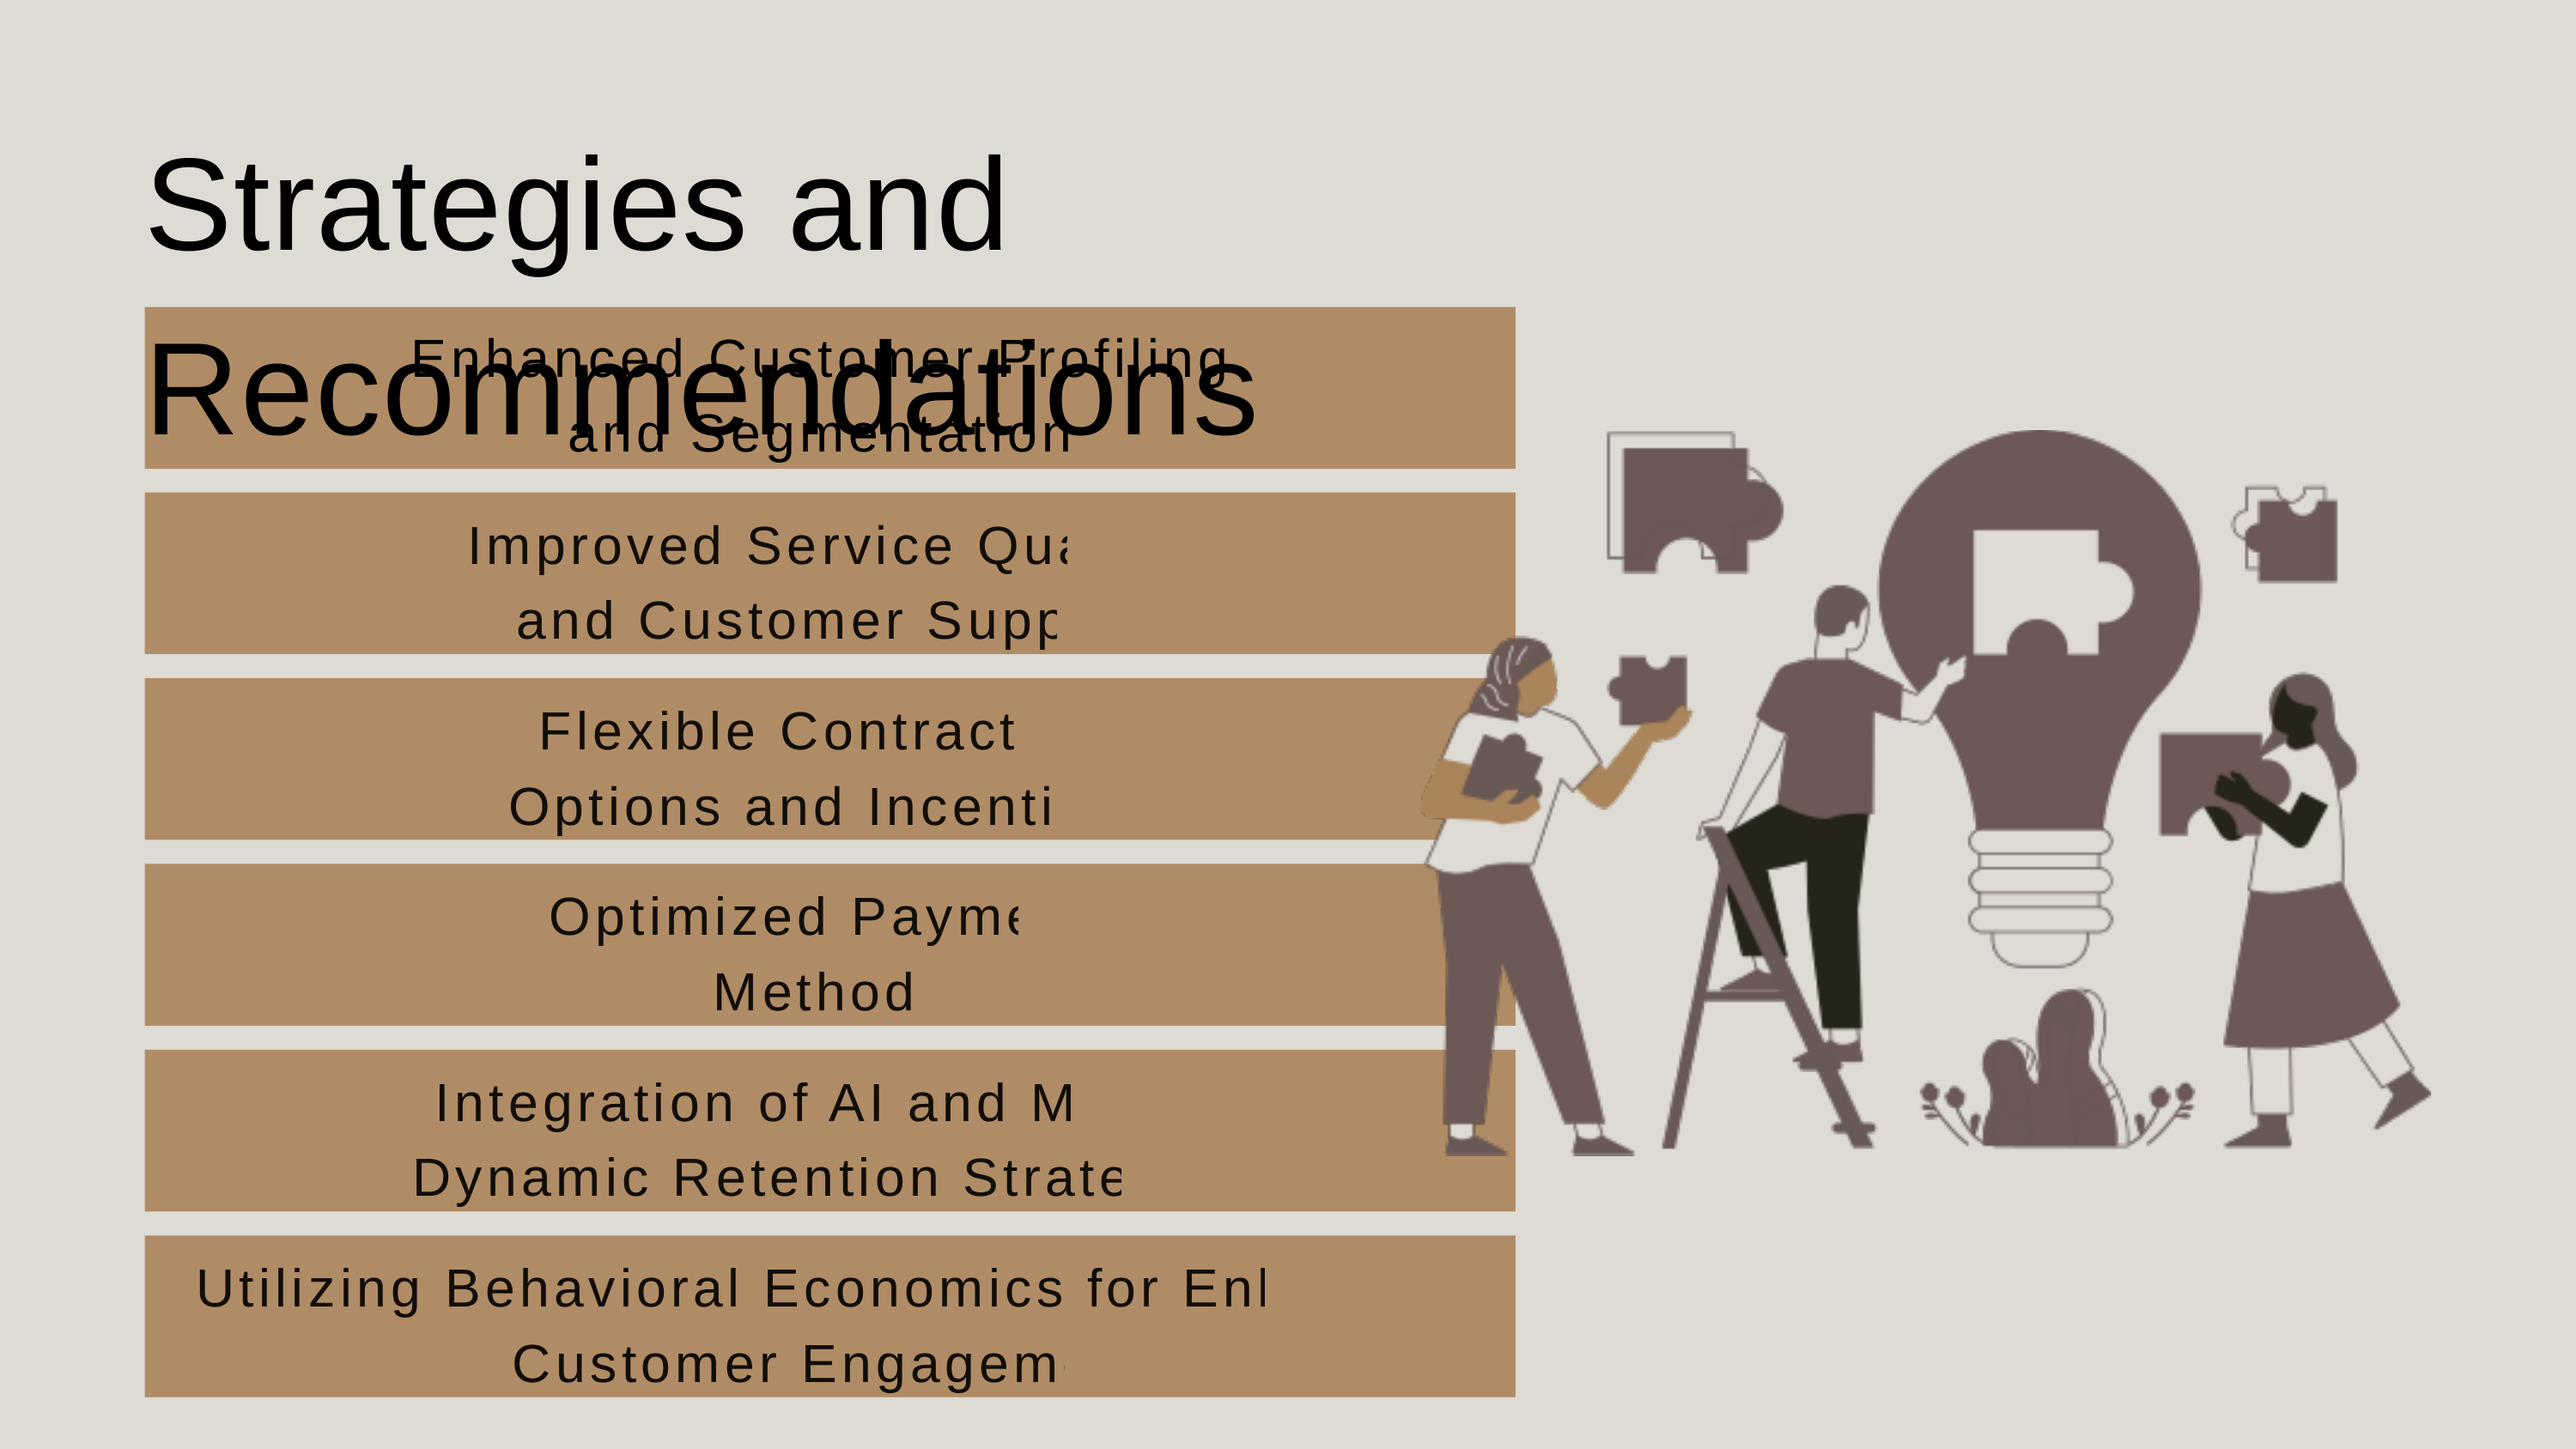

Strategies and Recommendations

Enhanced Customer Profiling
and Segmentation

Improved Service Quality
and Customer Support

Flexible Contractual
Options and Incentives

Optimized Payment
Methods

Integration of AI and ML for
Dynamic Retention Strategies

Utilizing Behavioral Economics for Enhanced Customer Engagement